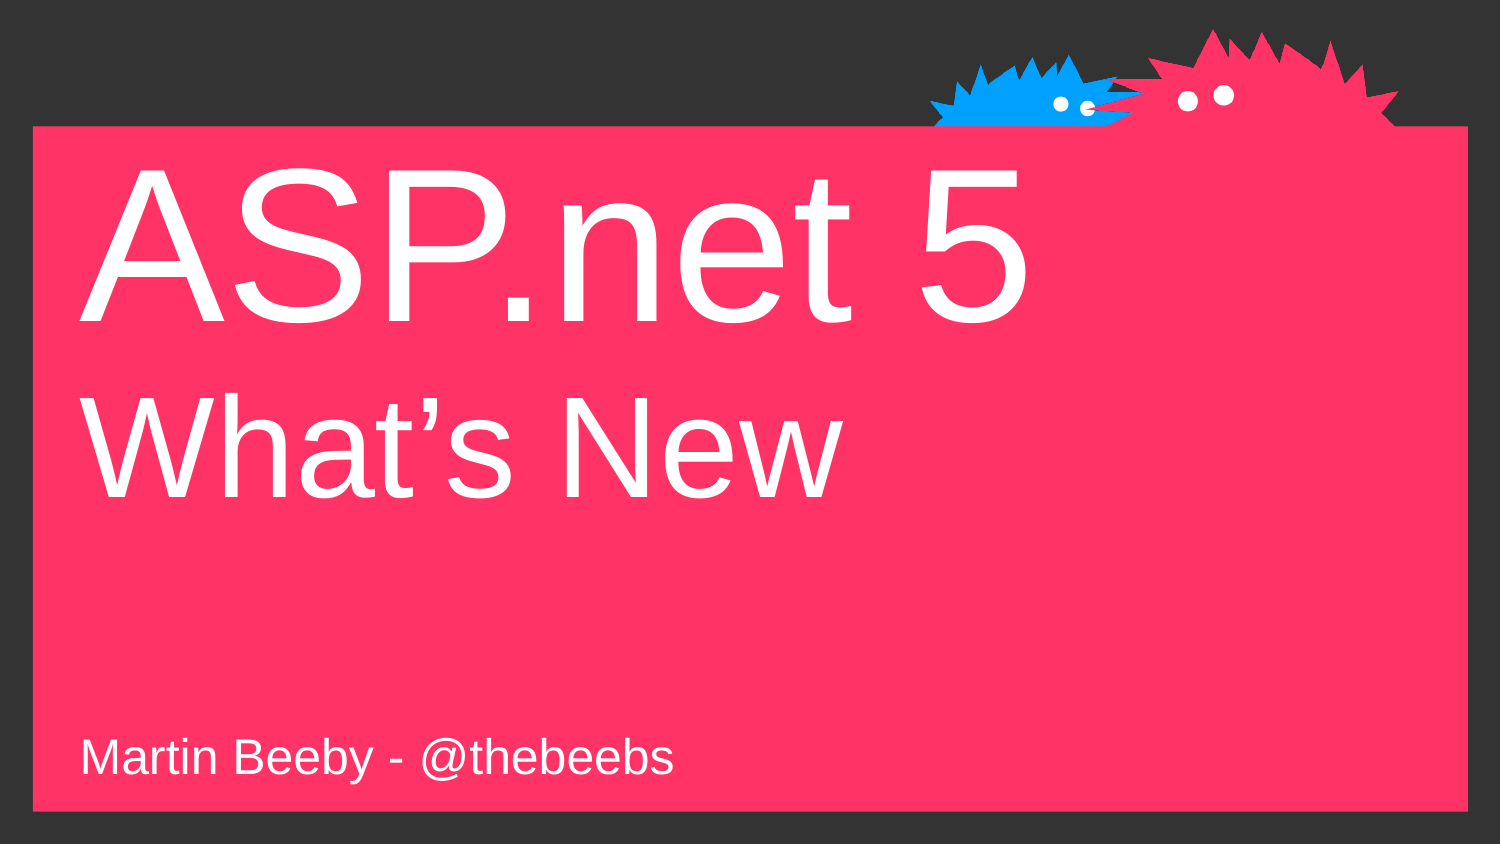

# ASP.net 5
What’s New

Scott Hanselman
Principal Group Program Manager, Web Platform
@shanselman

Scott Hunter
Principal Group Program Manager, App Plat
@coolcsh

Martin Beeby - @thebeebs